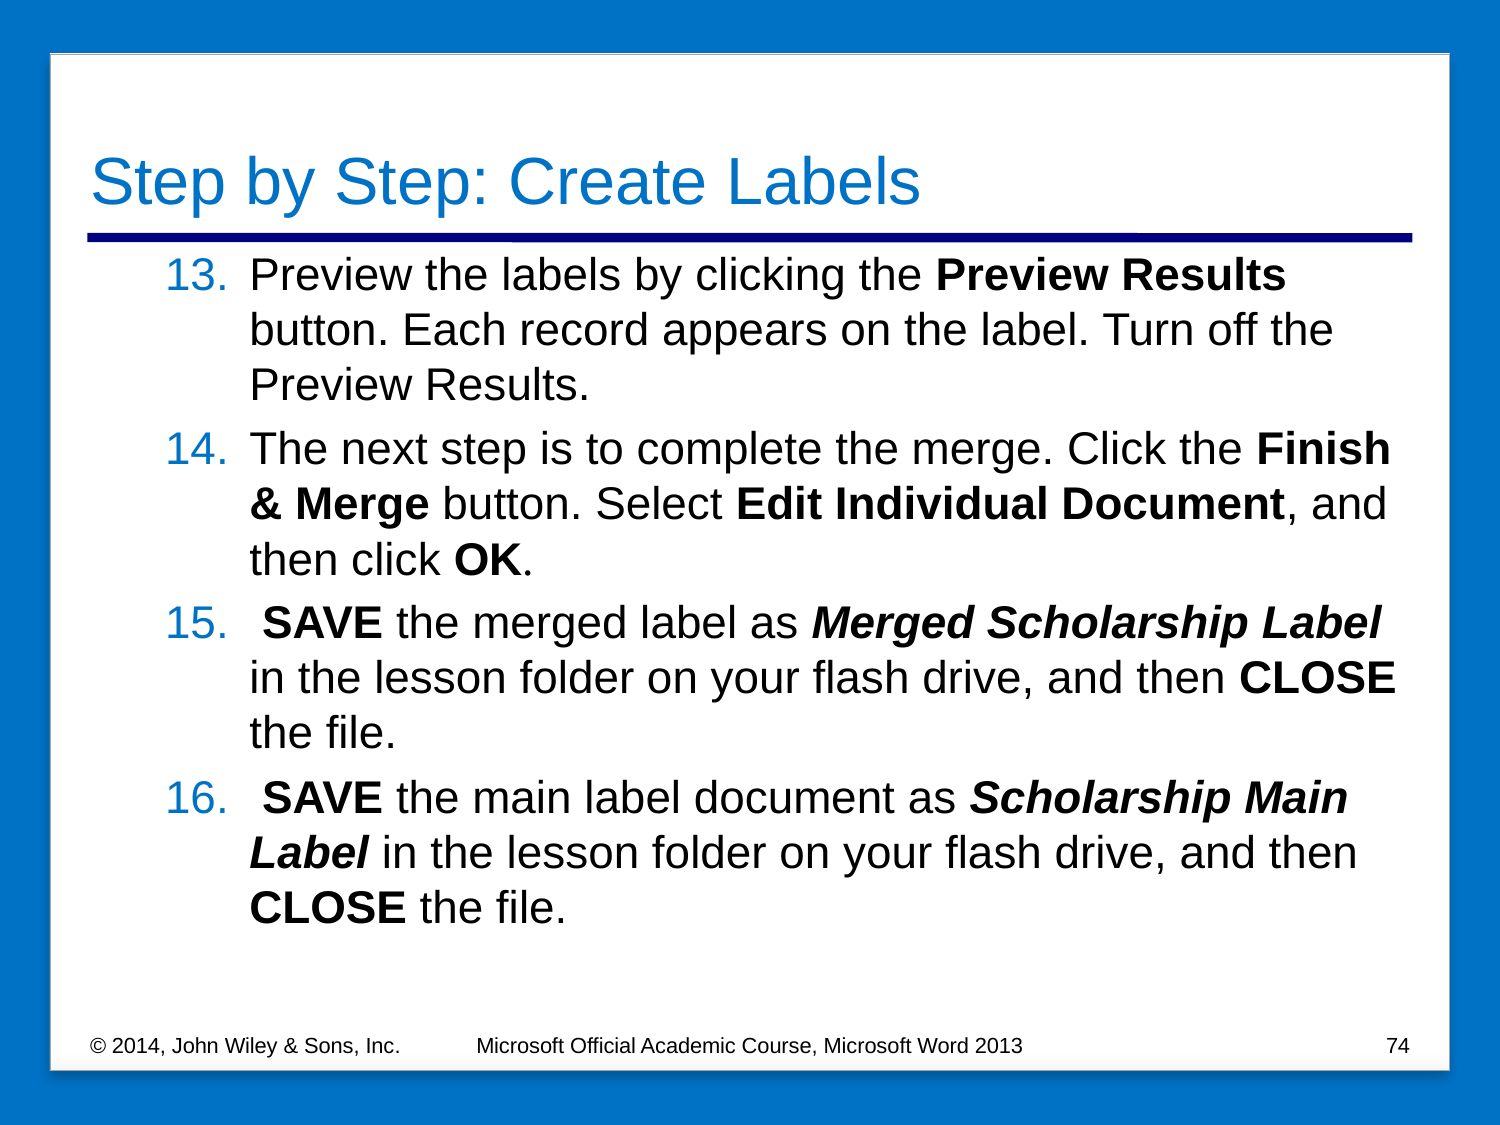

# Step by Step: Create Labels
Preview the labels by clicking the Preview Results button. Each record appears on the label. Turn off the Preview Results.
The next step is to complete the merge. Click the Finish & Merge button. Select Edit Individual Document, and then click OK.
 SAVE the merged label as Merged Scholarship Label in the lesson folder on your flash drive, and then CLOSE the file.
 SAVE the main label document as Scholarship Main Label in the lesson folder on your flash drive, and then CLOSE the file.

© 2014, John Wiley & Sons, Inc.
Microsoft Official Academic Course, Microsoft Word 2013
74